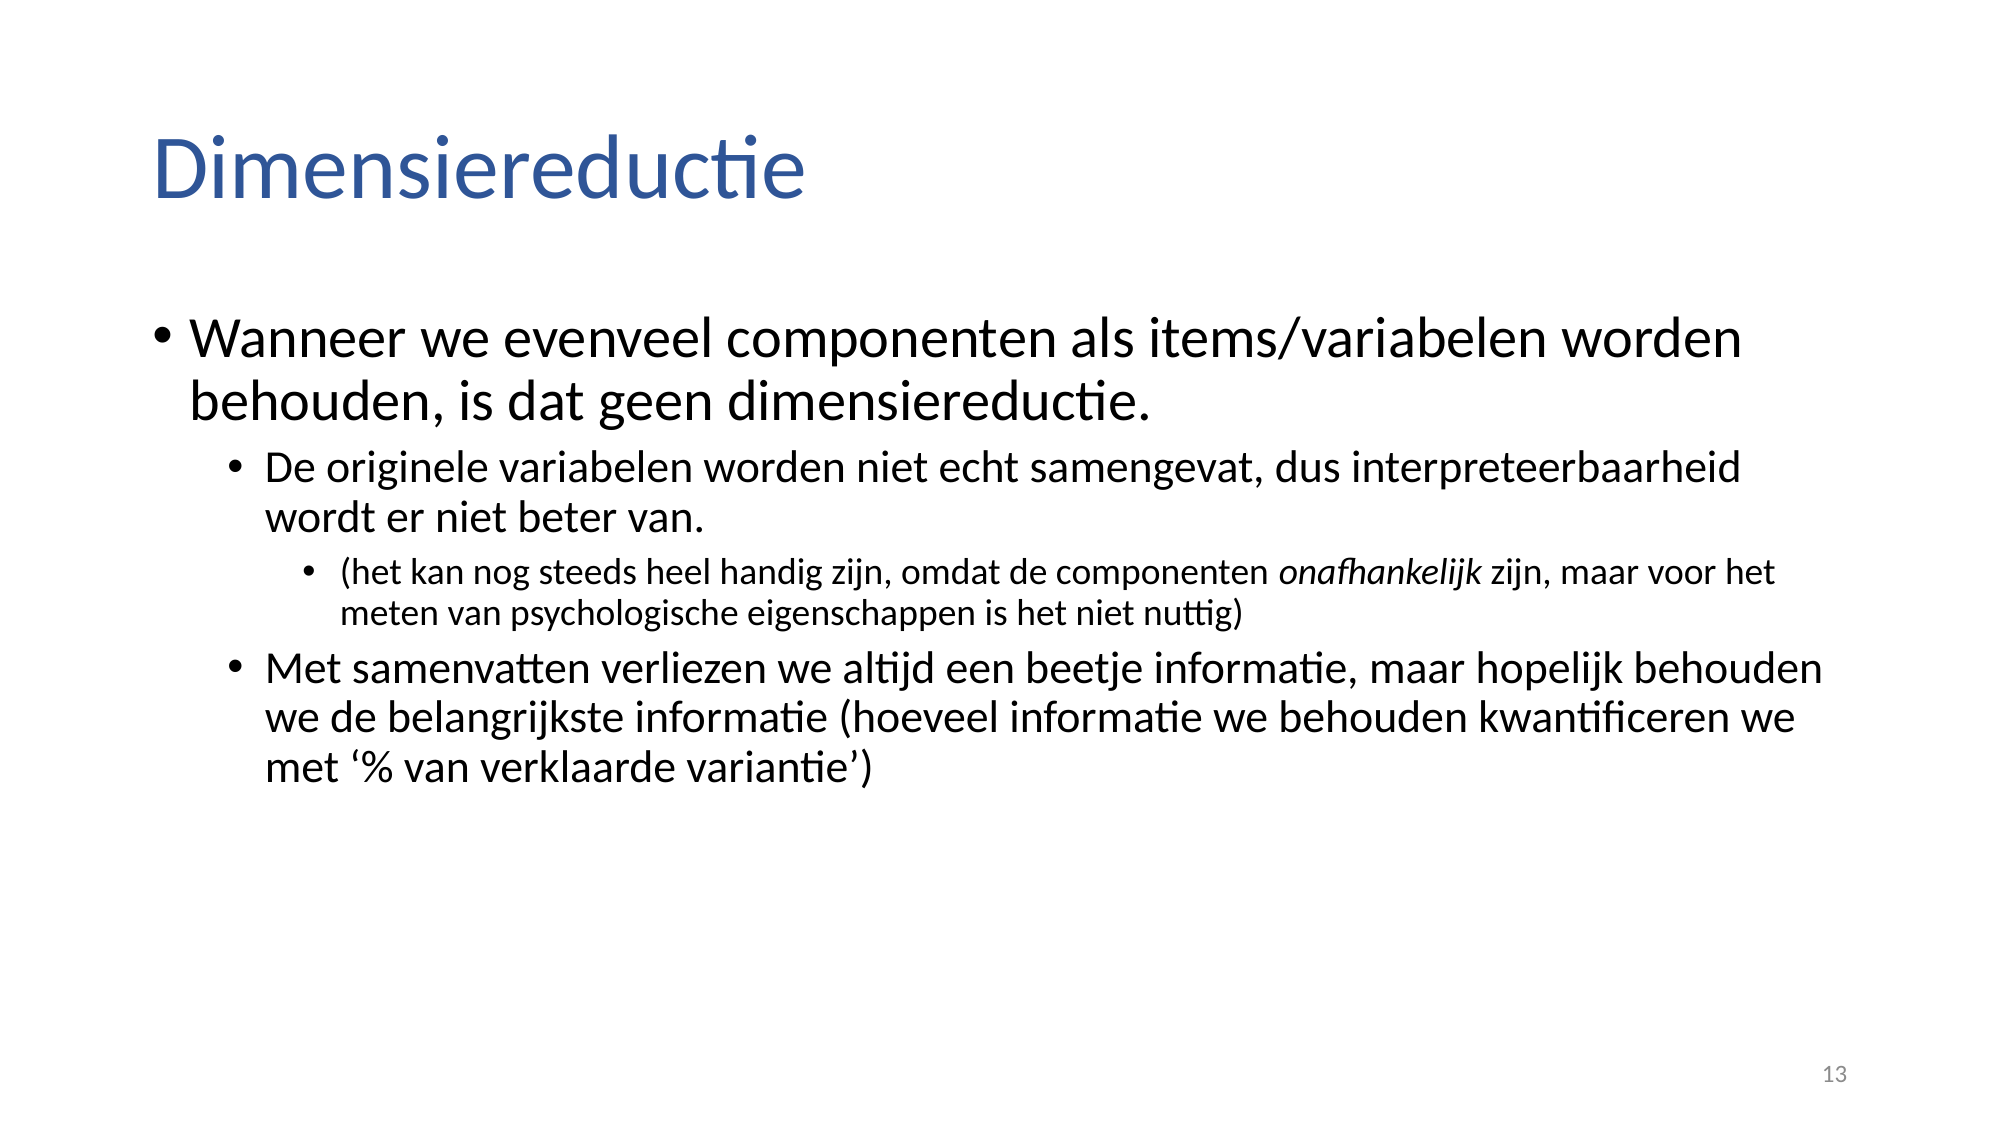

# Dimensiereductie
Wanneer we evenveel componenten als items/variabelen worden behouden, is dat geen dimensiereductie.
De originele variabelen worden niet echt samengevat, dus interpreteerbaarheid wordt er niet beter van.
(het kan nog steeds heel handig zijn, omdat de componenten onafhankelijk zijn, maar voor het meten van psychologische eigenschappen is het niet nuttig)
Met samenvatten verliezen we altijd een beetje informatie, maar hopelijk behouden we de belangrijkste informatie (hoeveel informatie we behouden kwantificeren we met ‘% van verklaarde variantie’)

13